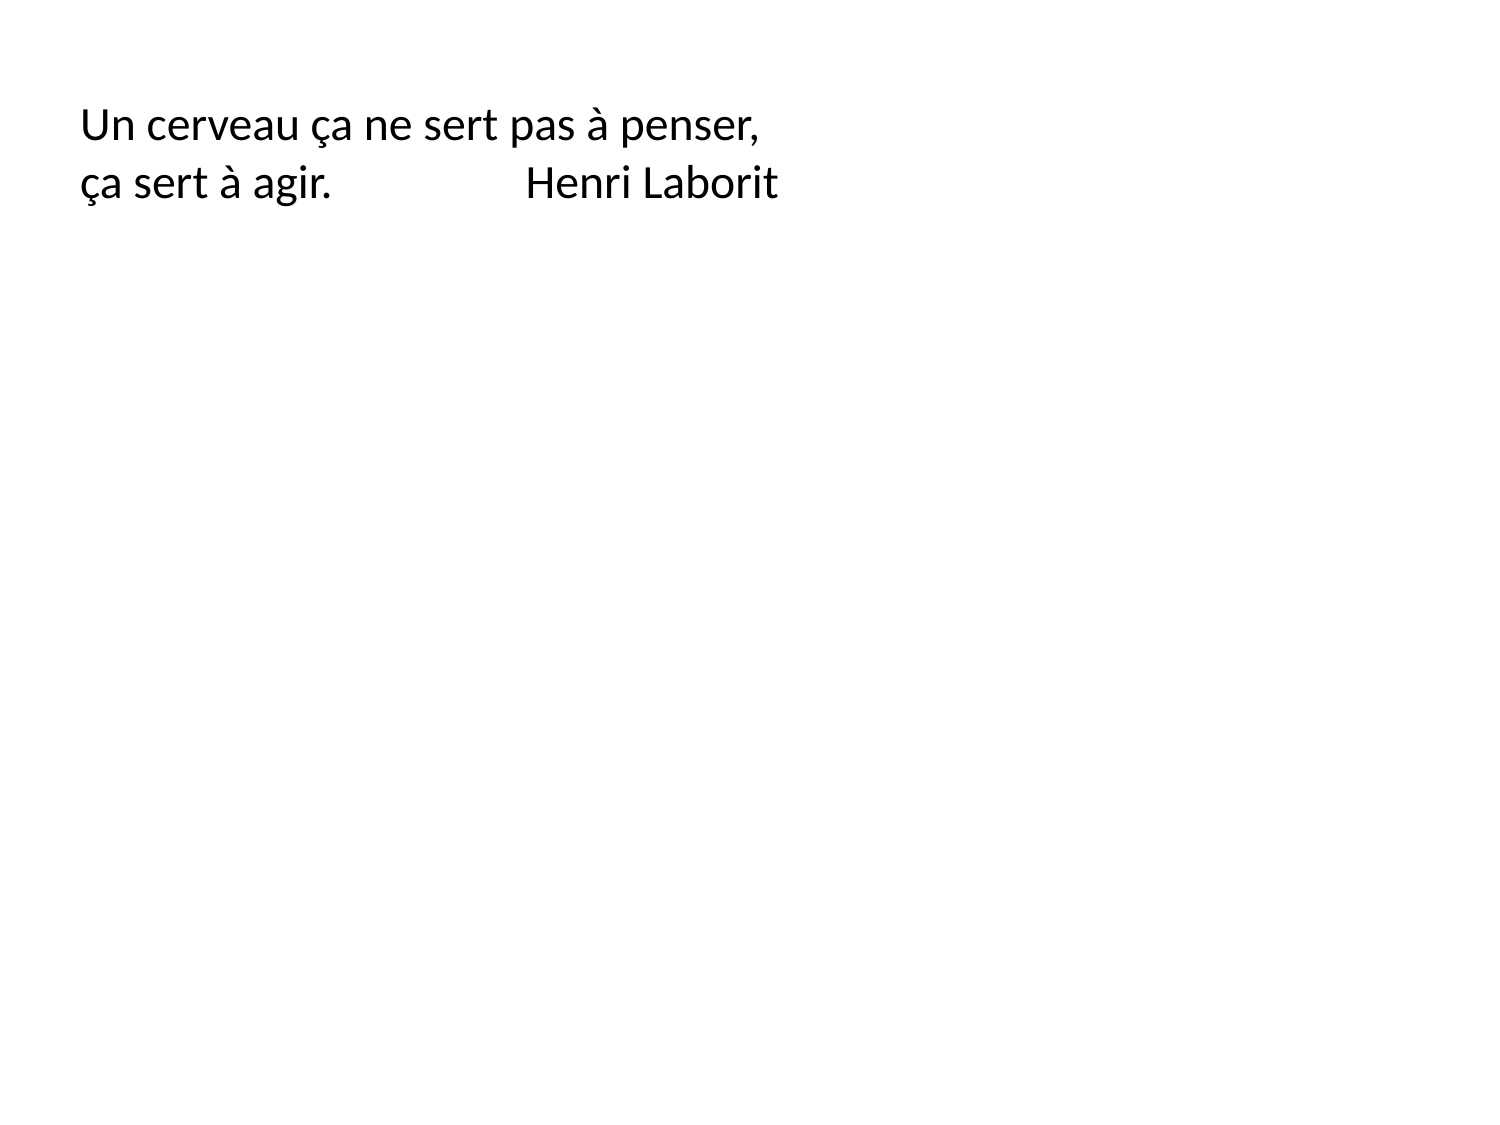

# Un cerveau ça ne sert pas à penser, ça sert à agir.                  Henri Laborit